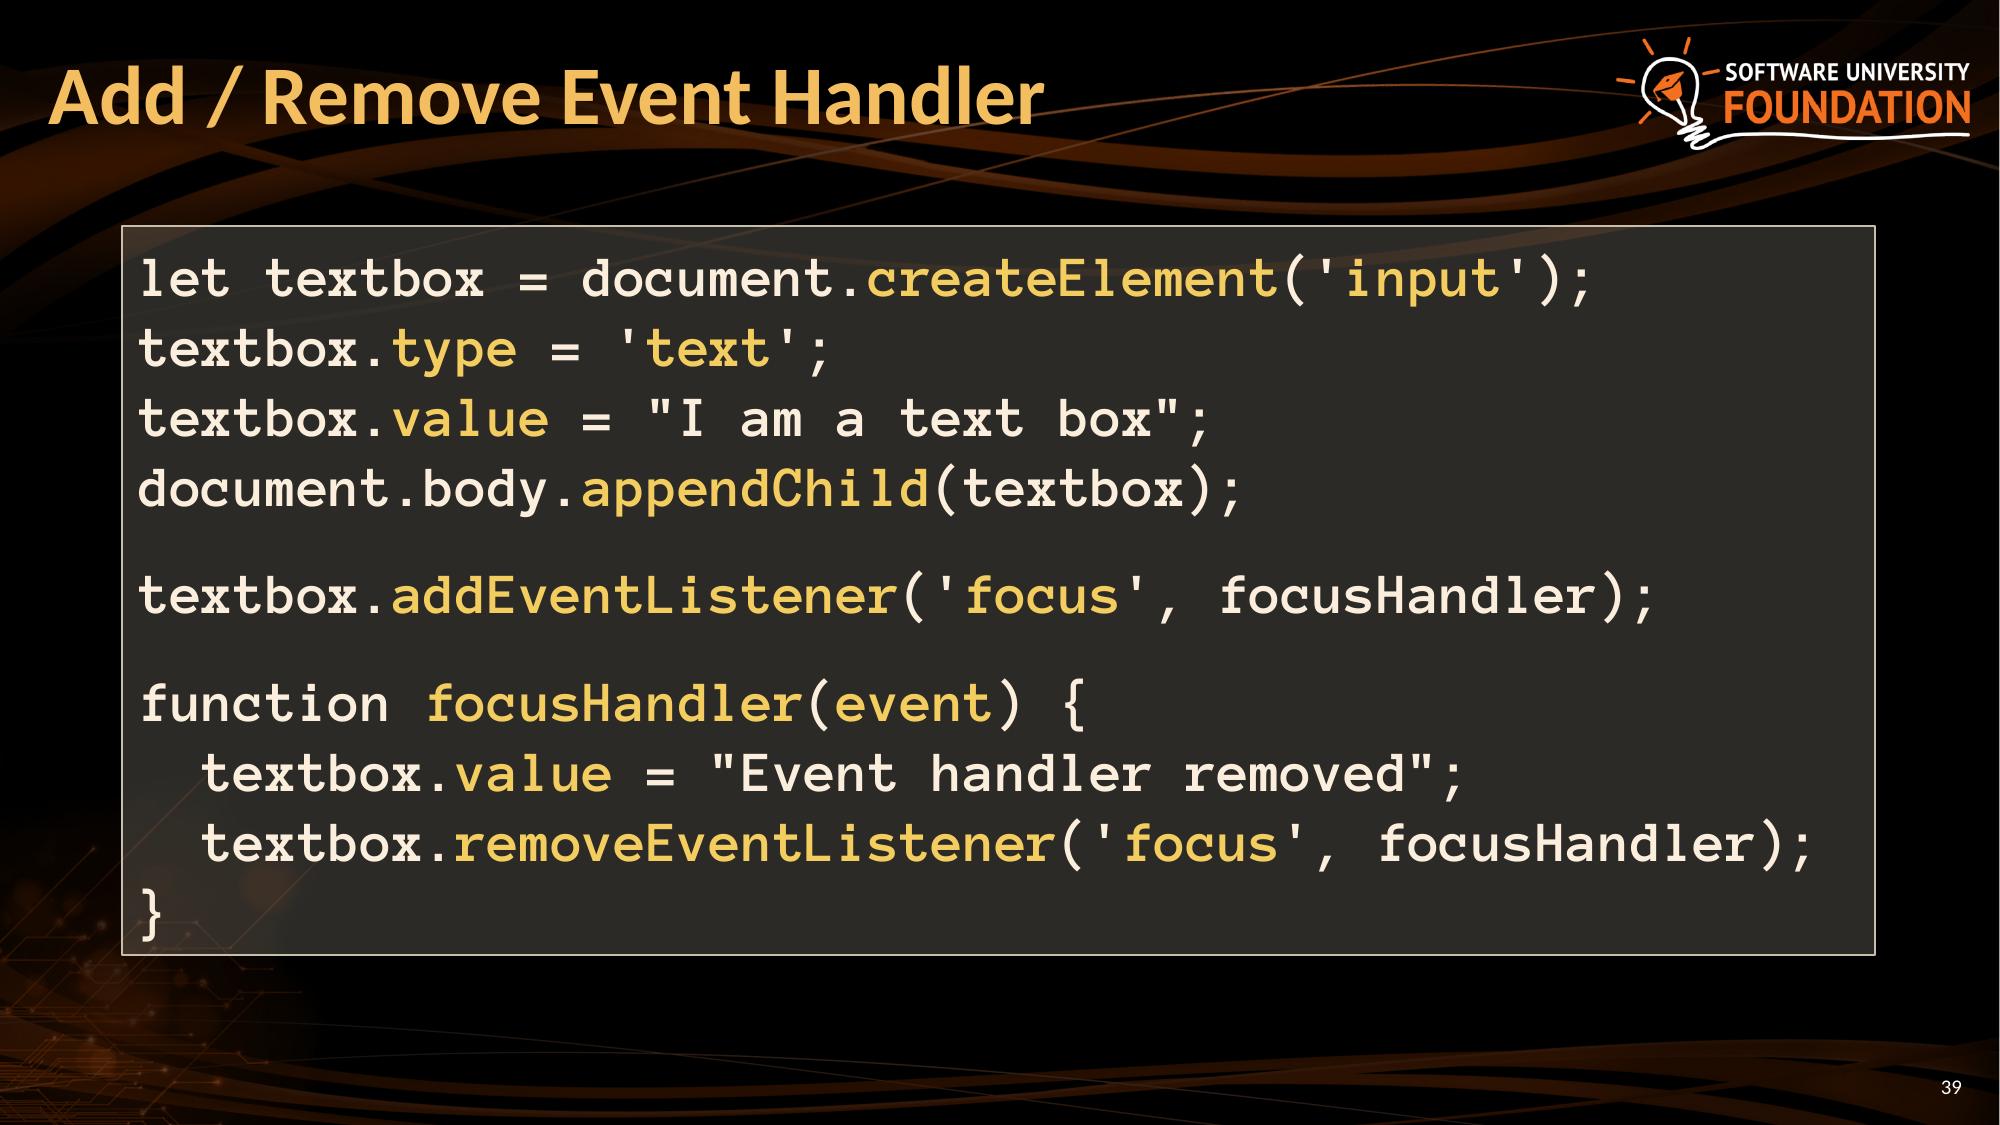

# Add / Remove Event Handler
let textbox = document.createElement('input');
textbox.type = 'text';
textbox.value = "I am a text box";
document.body.appendChild(textbox);
textbox.addEventListener('focus', focusHandler);
function focusHandler(event) {
  textbox.value = "Event handler removed";
  textbox.removeEventListener('focus', focusHandler);
}
39